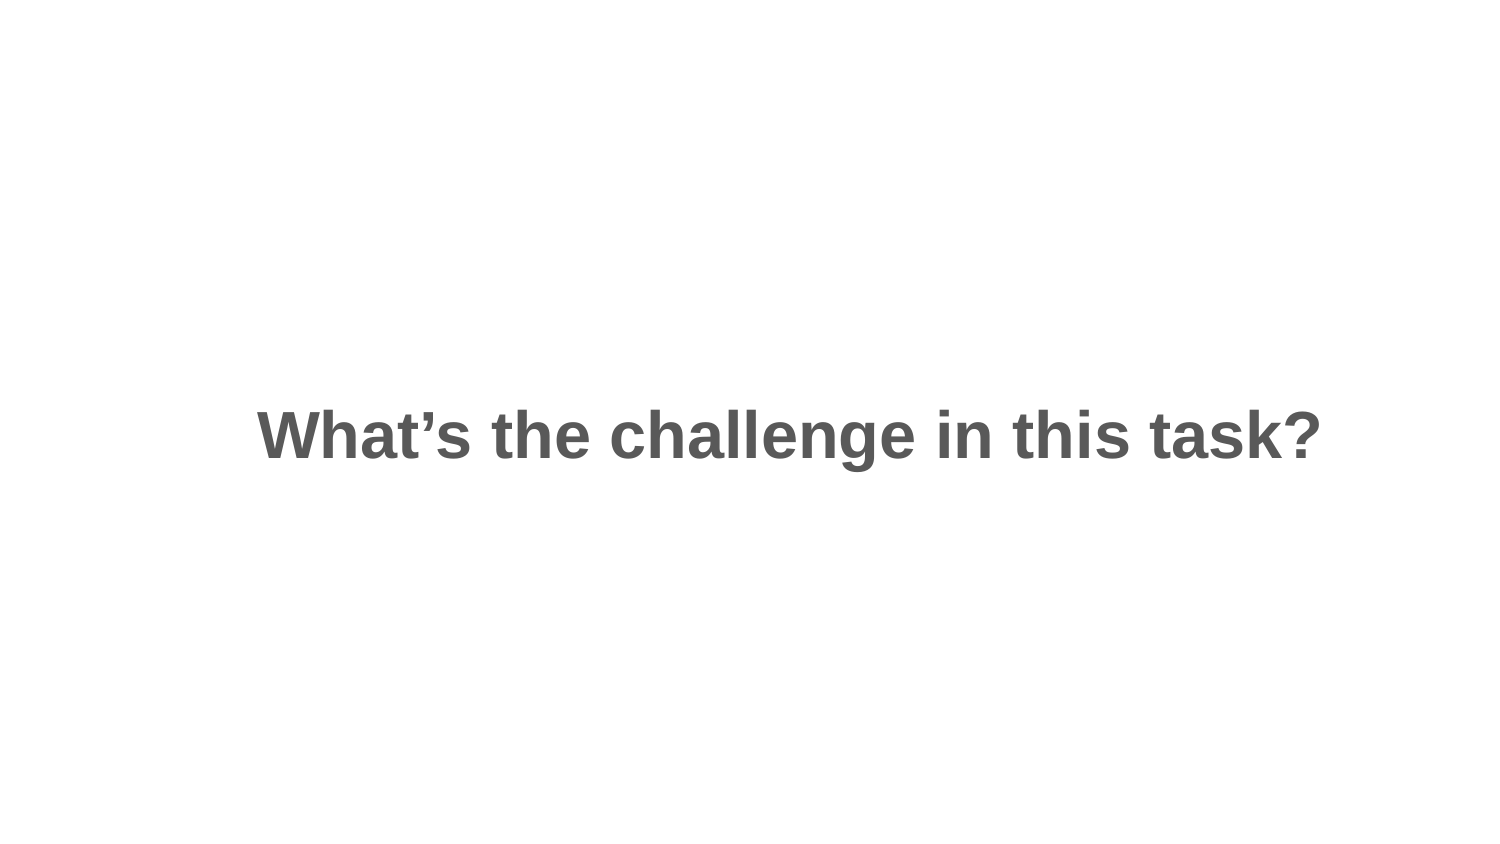

#
What’s the challenge in this task?